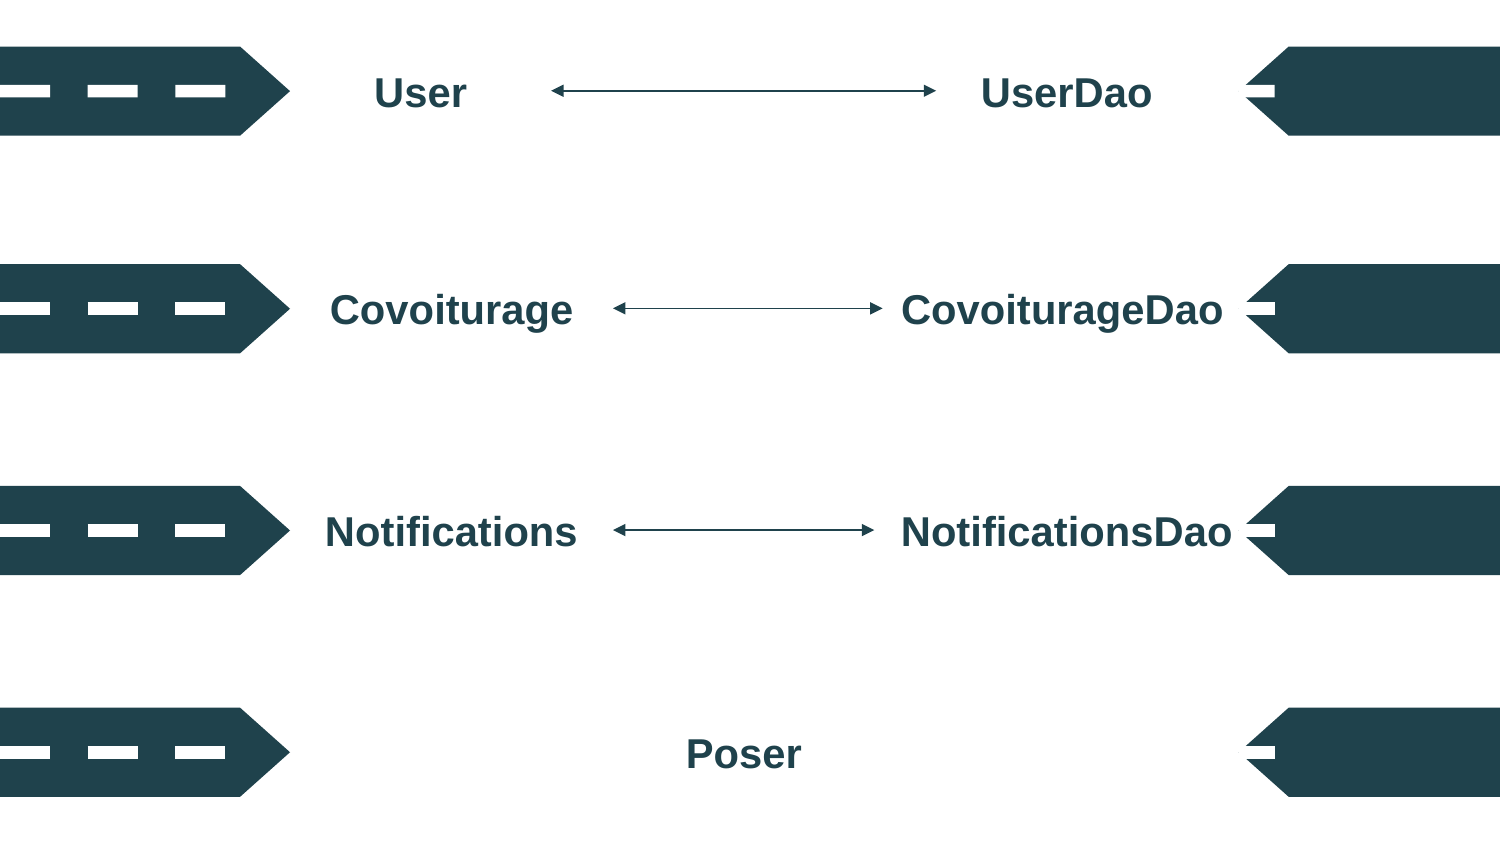

User
UserDao

Covoiturage
CovoiturageDao

Notifications
NotificationsDao

Poser